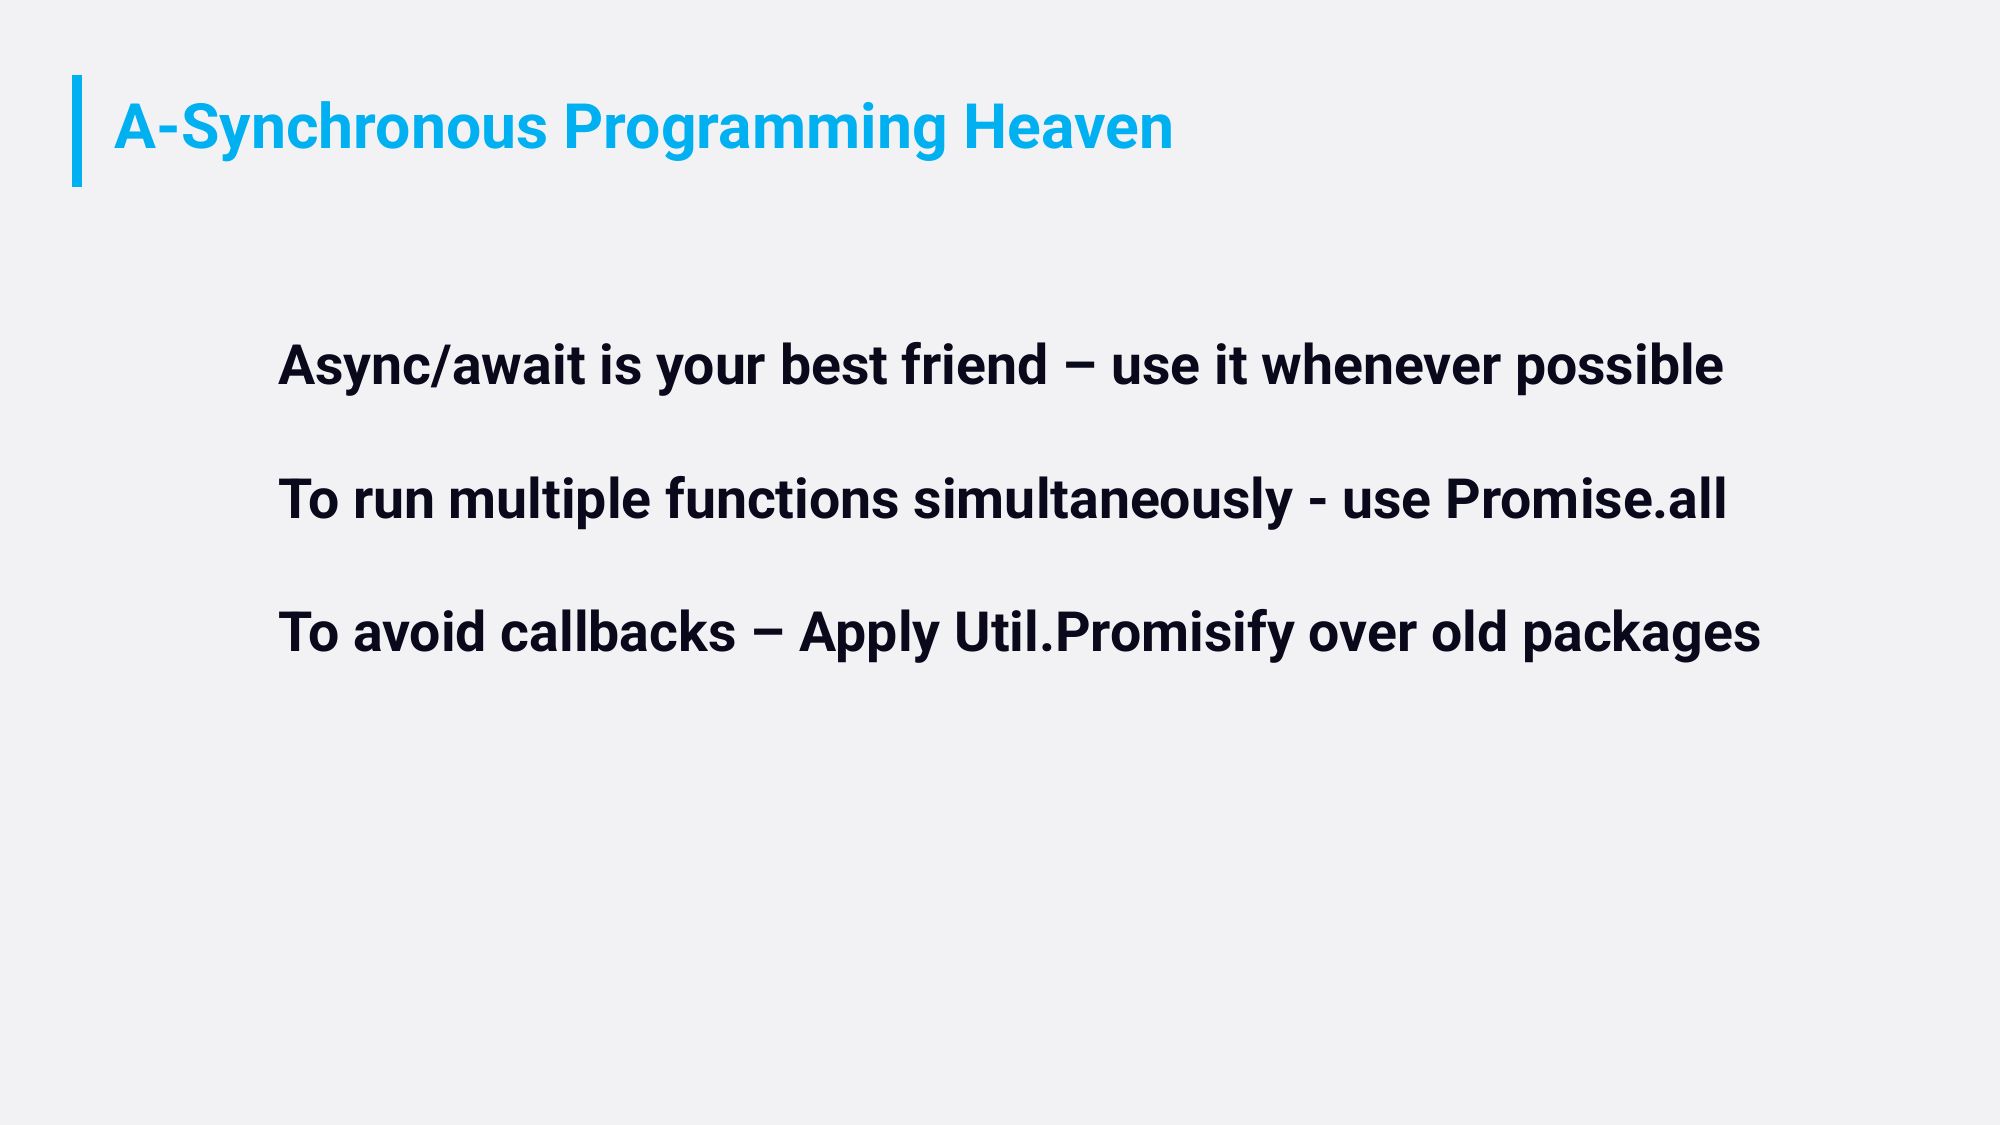

# A-Synchronous Programming Heaven
Async/await is your best friend – use it whenever possible

To run multiple functions simultaneously - use Promise.all

To avoid callbacks – Apply Util.Promisify over old packages